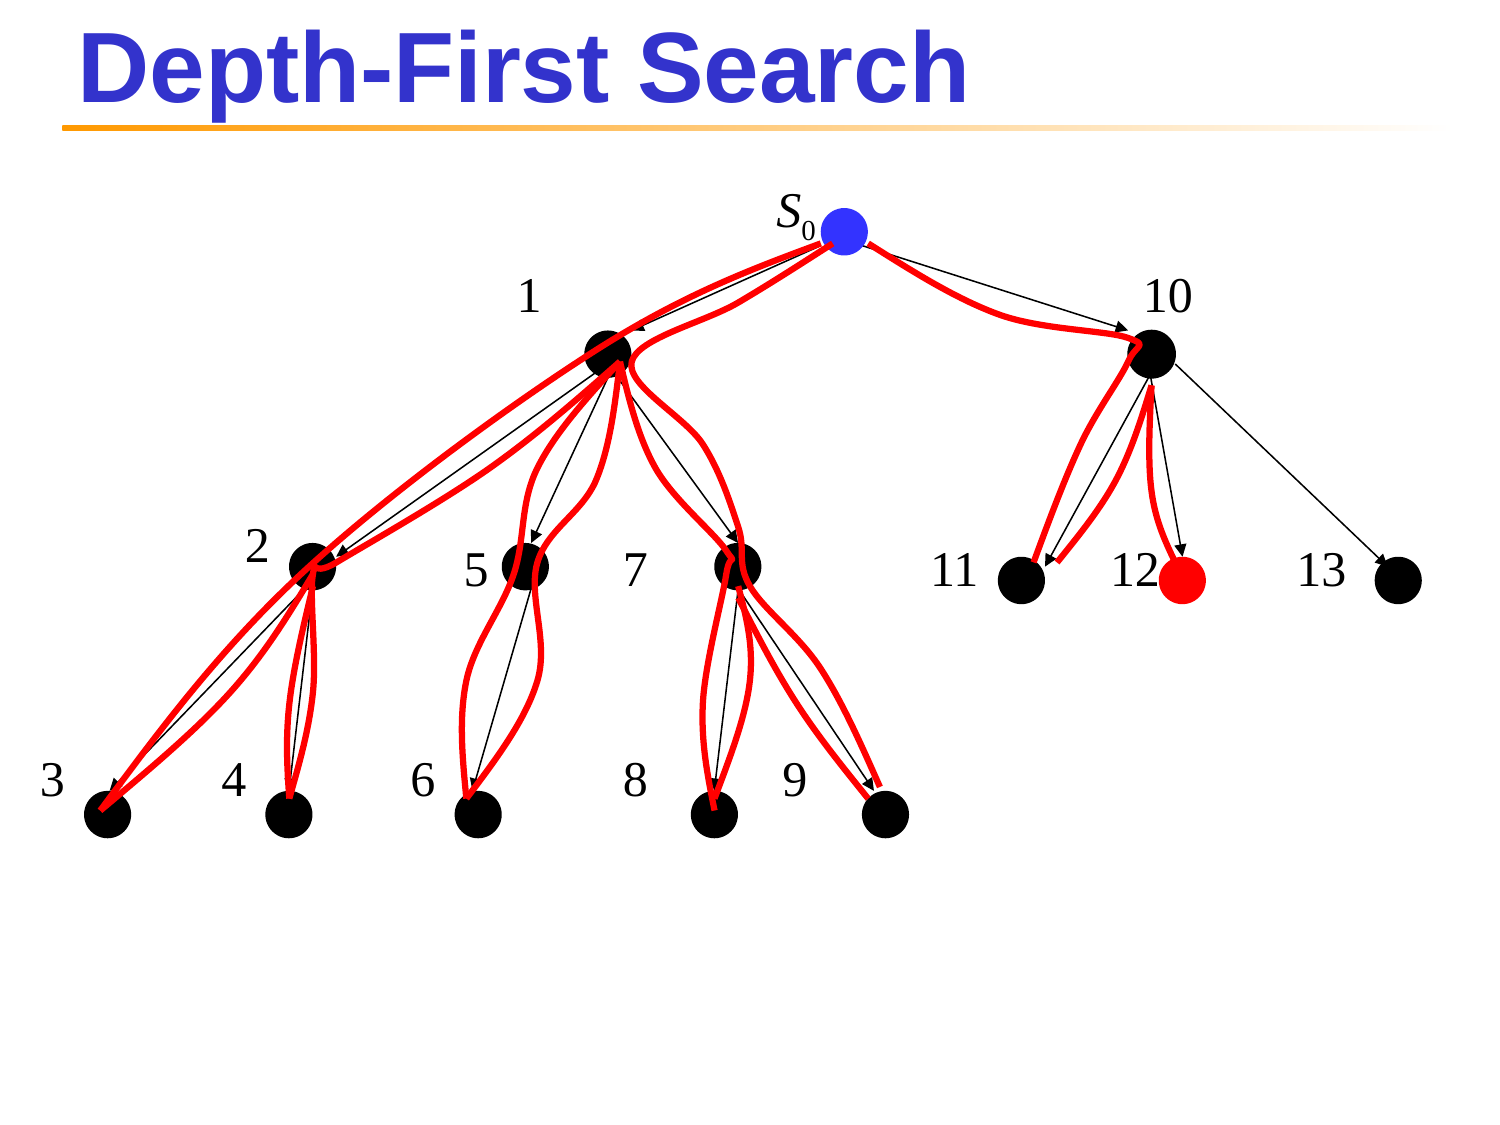

# Depth-First Search
S0

1
10

2
5
7
11
12
13

3
4
6
8
9